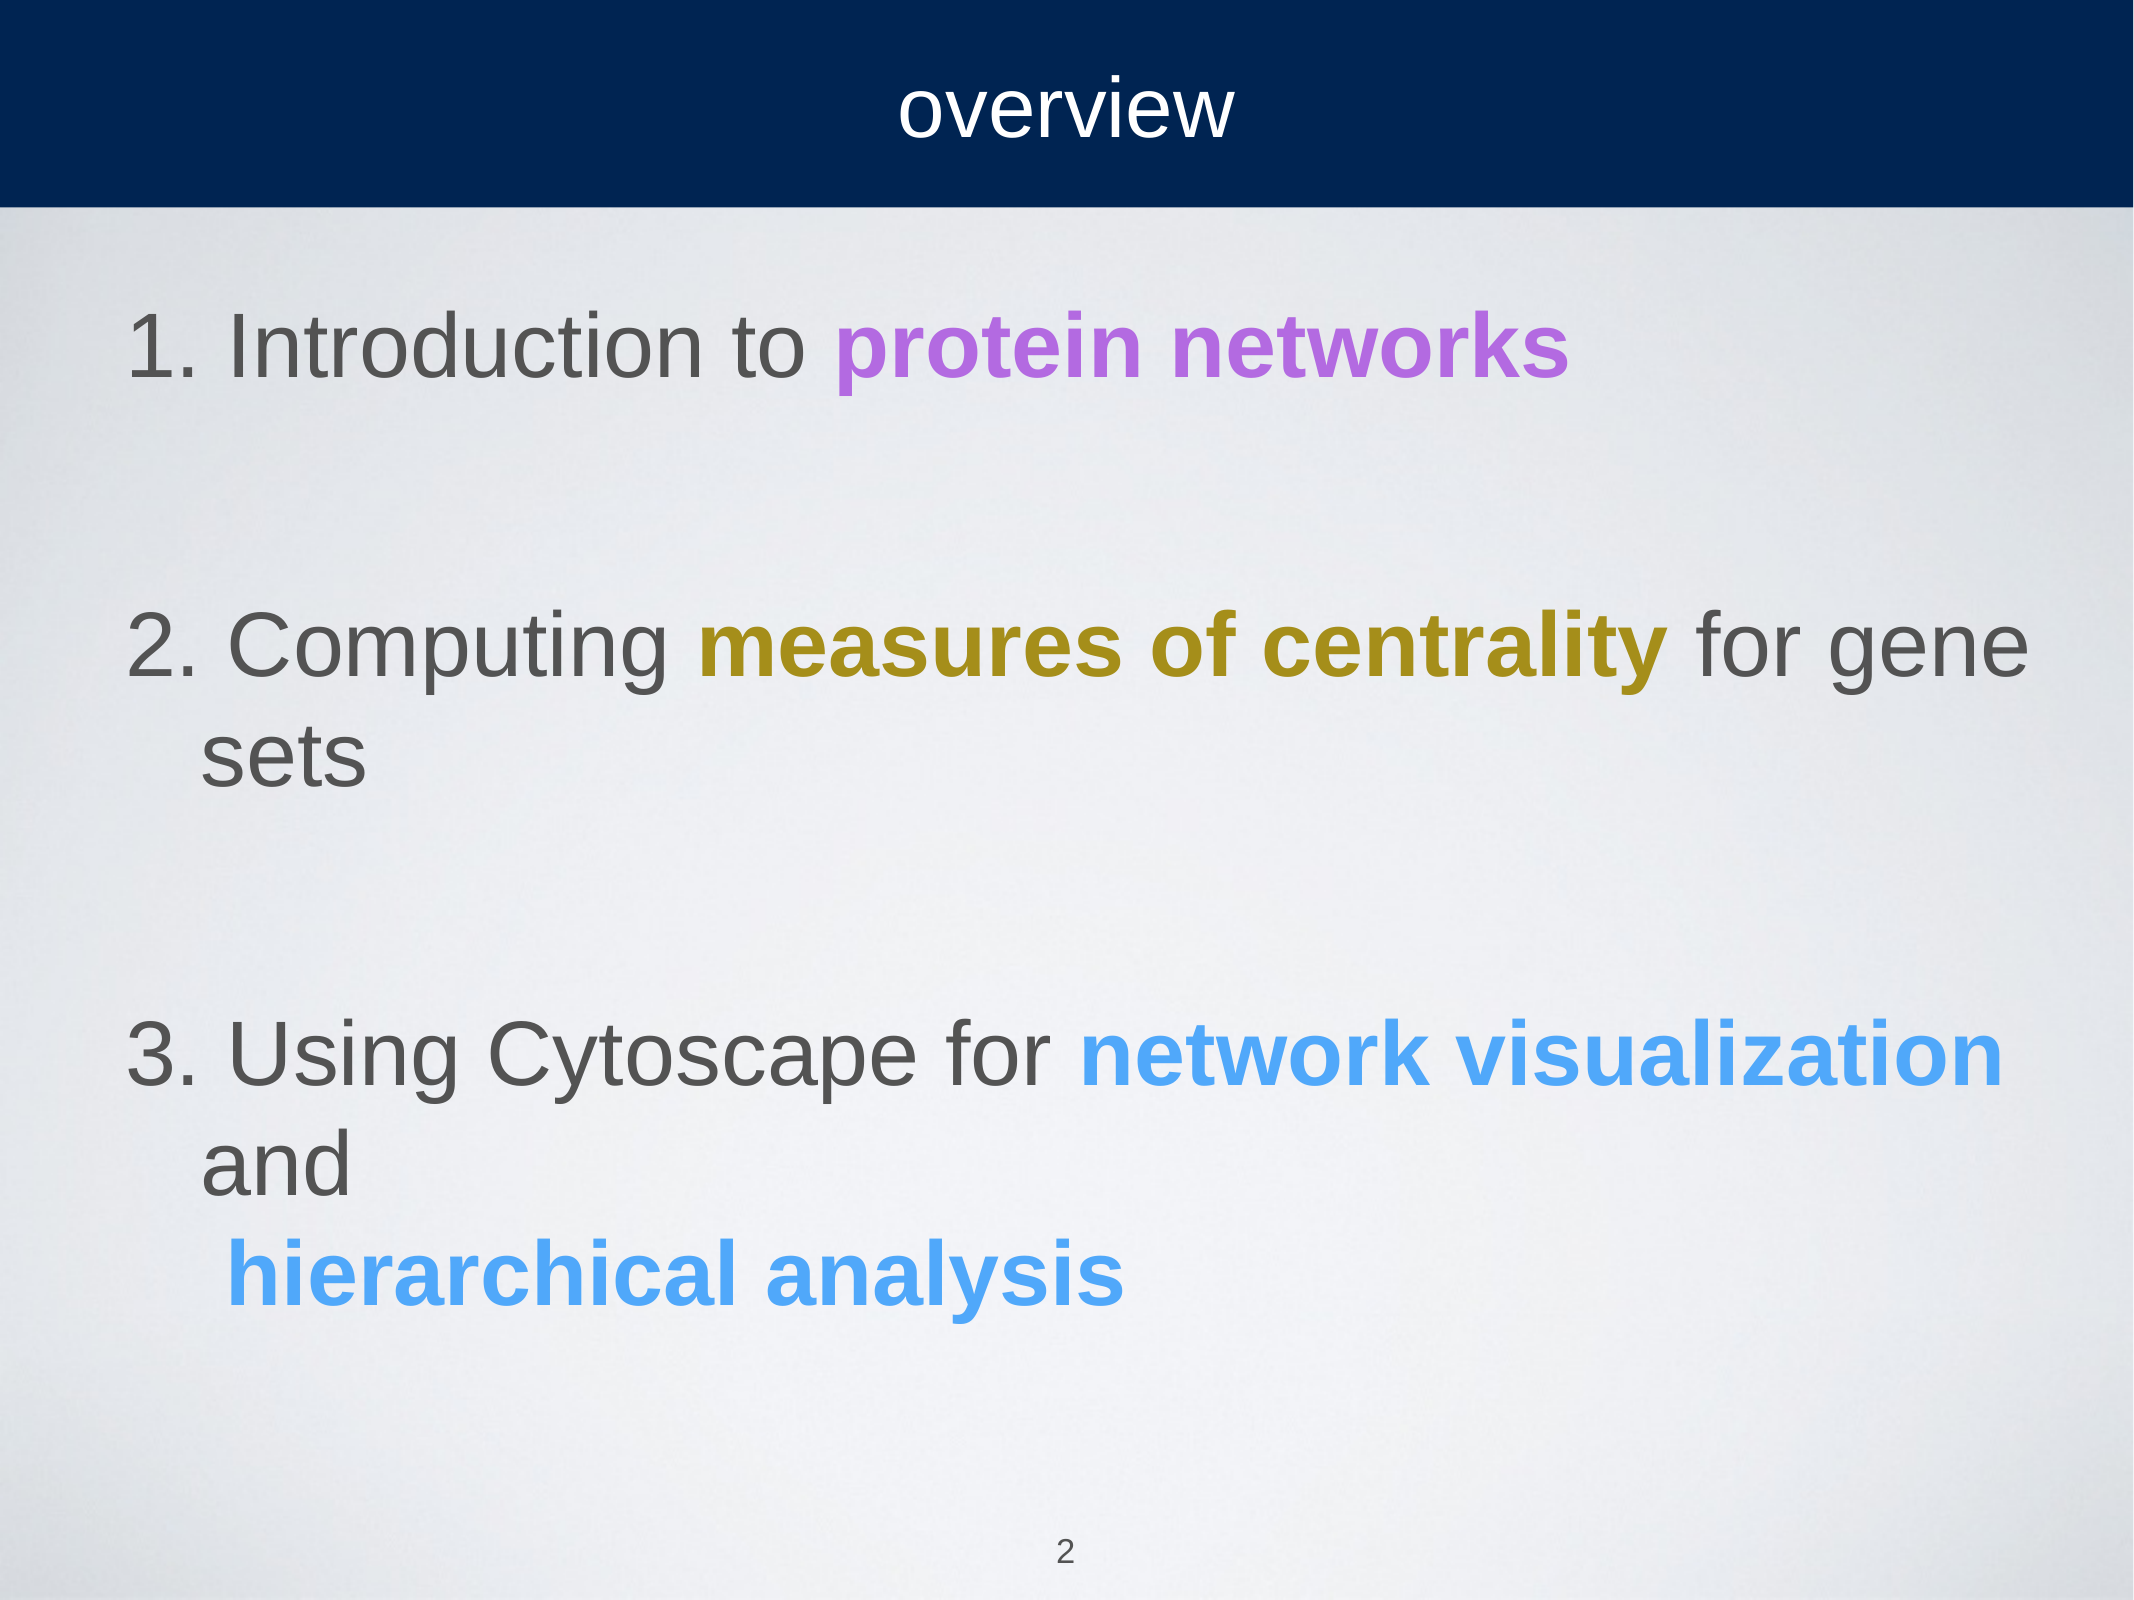

# overview
 Introduction to protein networks
 Computing measures of centrality for gene sets
 Using Cytoscape for network visualization and
 hierarchical analysis
2